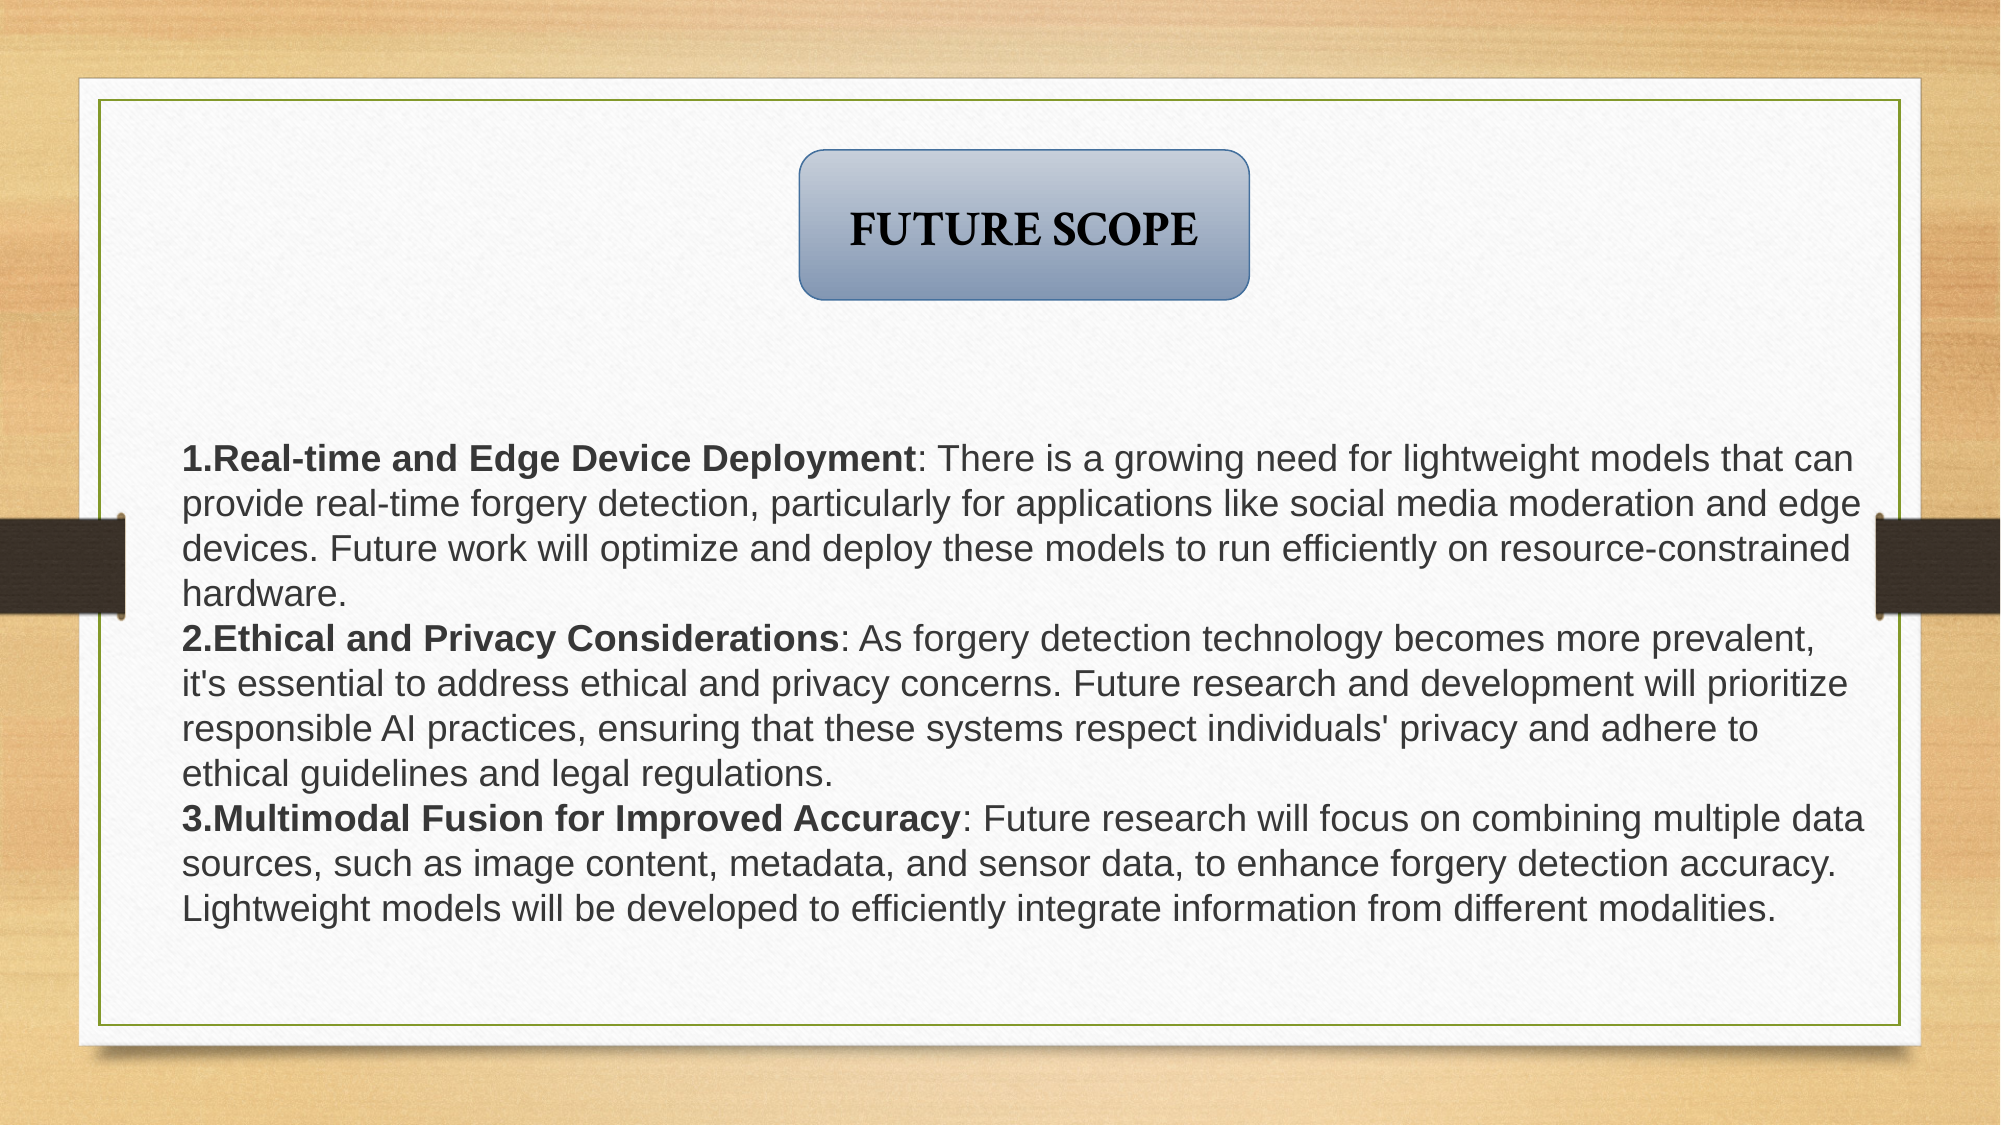

FUTURE SCOPE
Real-time and Edge Device Deployment: There is a growing need for lightweight models that can provide real-time forgery detection, particularly for applications like social media moderation and edge devices. Future work will optimize and deploy these models to run efficiently on resource-constrained hardware.
Ethical and Privacy Considerations: As forgery detection technology becomes more prevalent, it's essential to address ethical and privacy concerns. Future research and development will prioritize responsible AI practices, ensuring that these systems respect individuals' privacy and adhere to ethical guidelines and legal regulations.
Multimodal Fusion for Improved Accuracy: Future research will focus on combining multiple data sources, such as image content, metadata, and sensor data, to enhance forgery detection accuracy. Lightweight models will be developed to efficiently integrate information from different modalities.